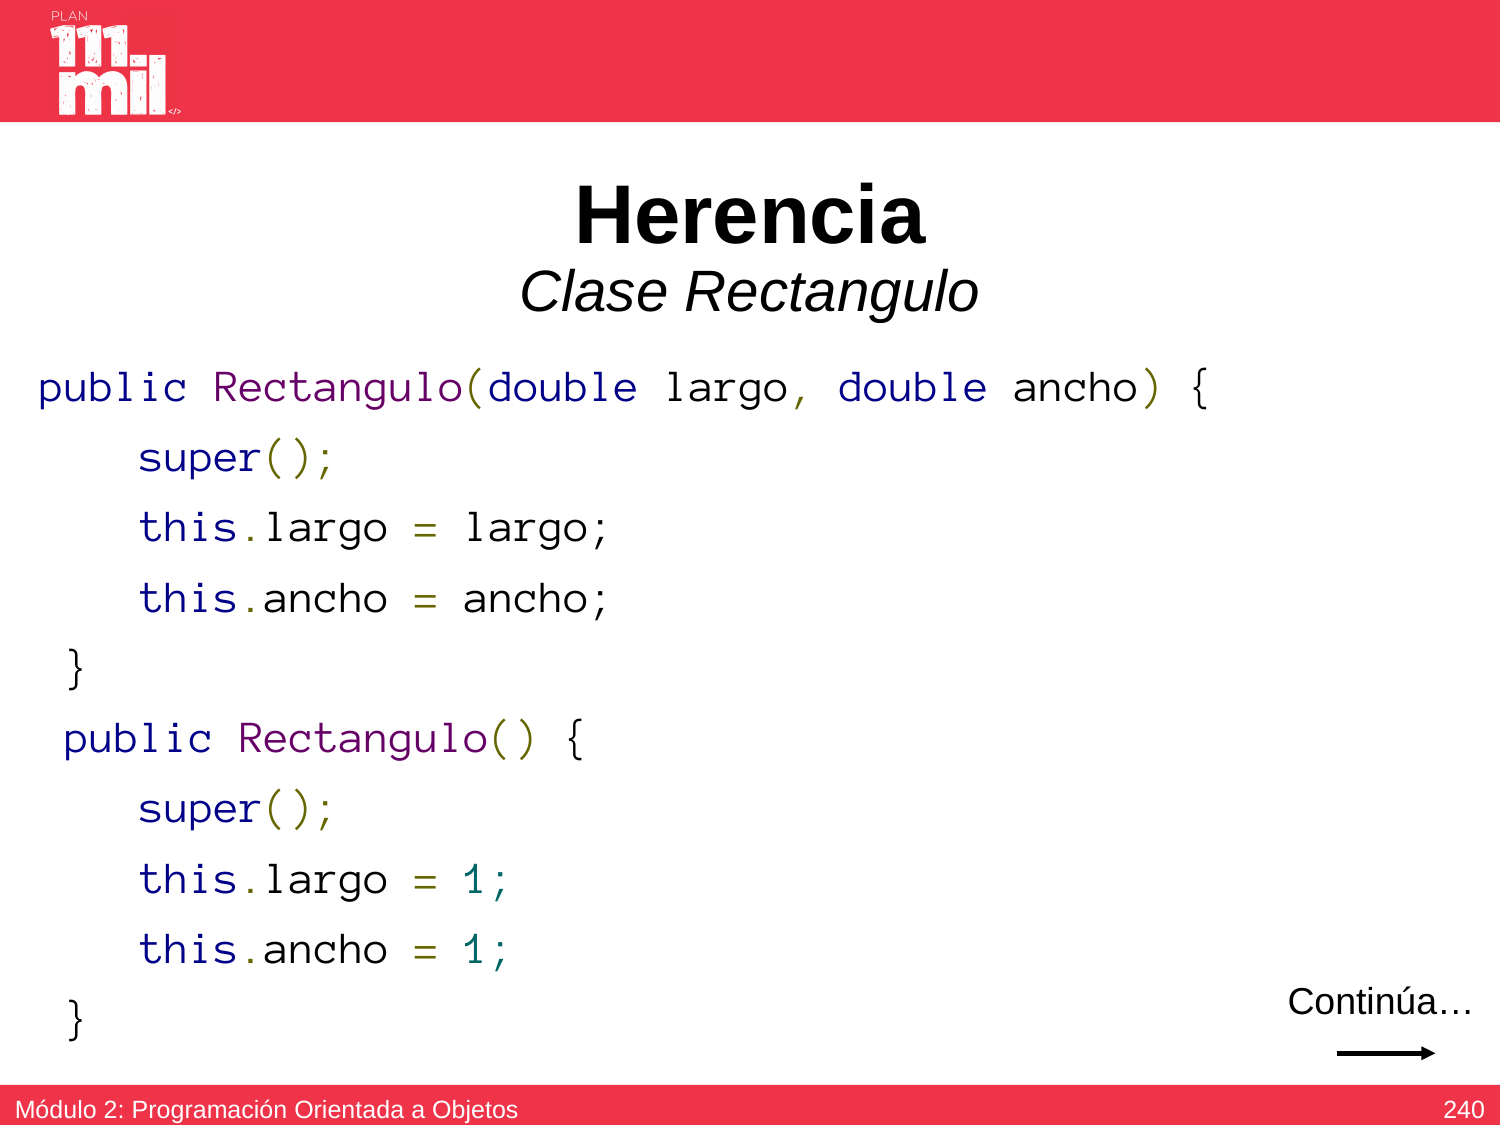

# Herencia Clase Rectangulo
 public Rectangulo(double largo, double ancho) {
     super();
     this.largo = largo;
     this.ancho = ancho;
  }
  public Rectangulo() {
     super();
     this.largo = 1;
     this.ancho = 1;
  }

Continúa…
240
Módulo 2: Programación Orientada a Objetos